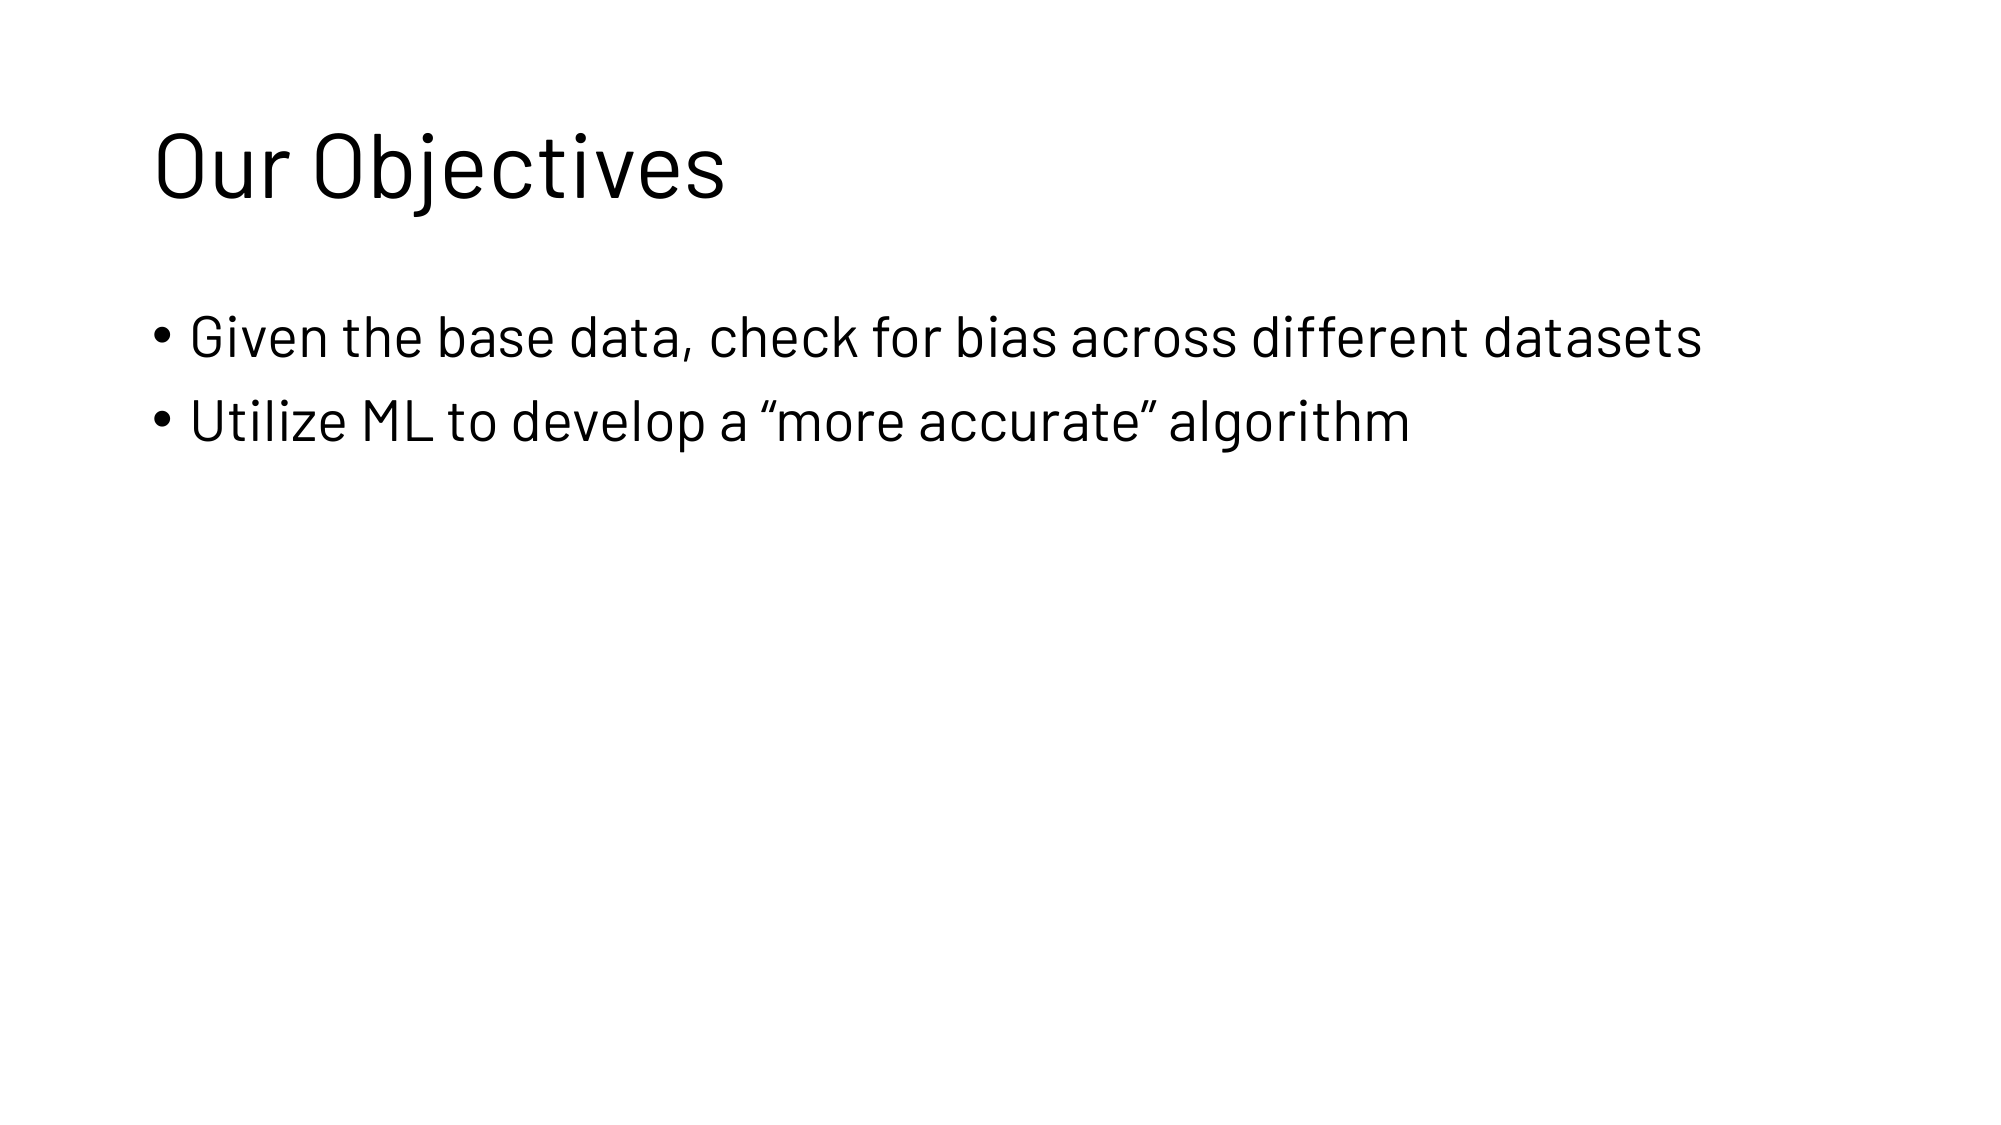

# Our Objectives
Given the base data, check for bias across different datasets
Utilize ML to develop a “more accurate” algorithm